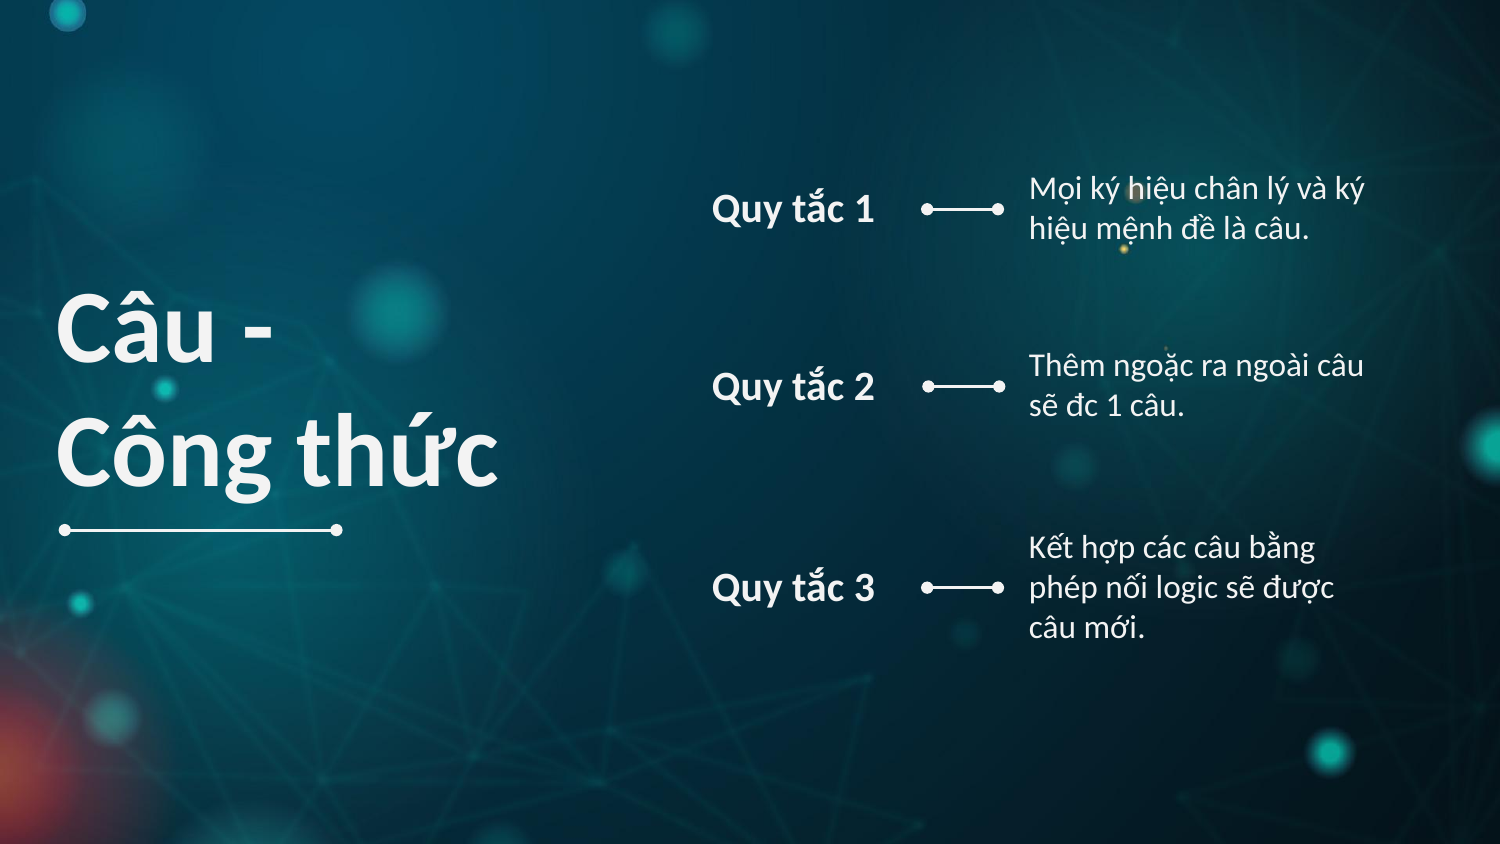

Mọi ký hiệu chân lý và ký hiệu mệnh đề là câu.
# Quy tắc 1
Câu - Công thức
Thêm ngoặc ra ngoài câu sẽ đc 1 câu.
Quy tắc 2
Kết hợp các câu bằng phép nối logic sẽ được câu mới.
Quy tắc 3